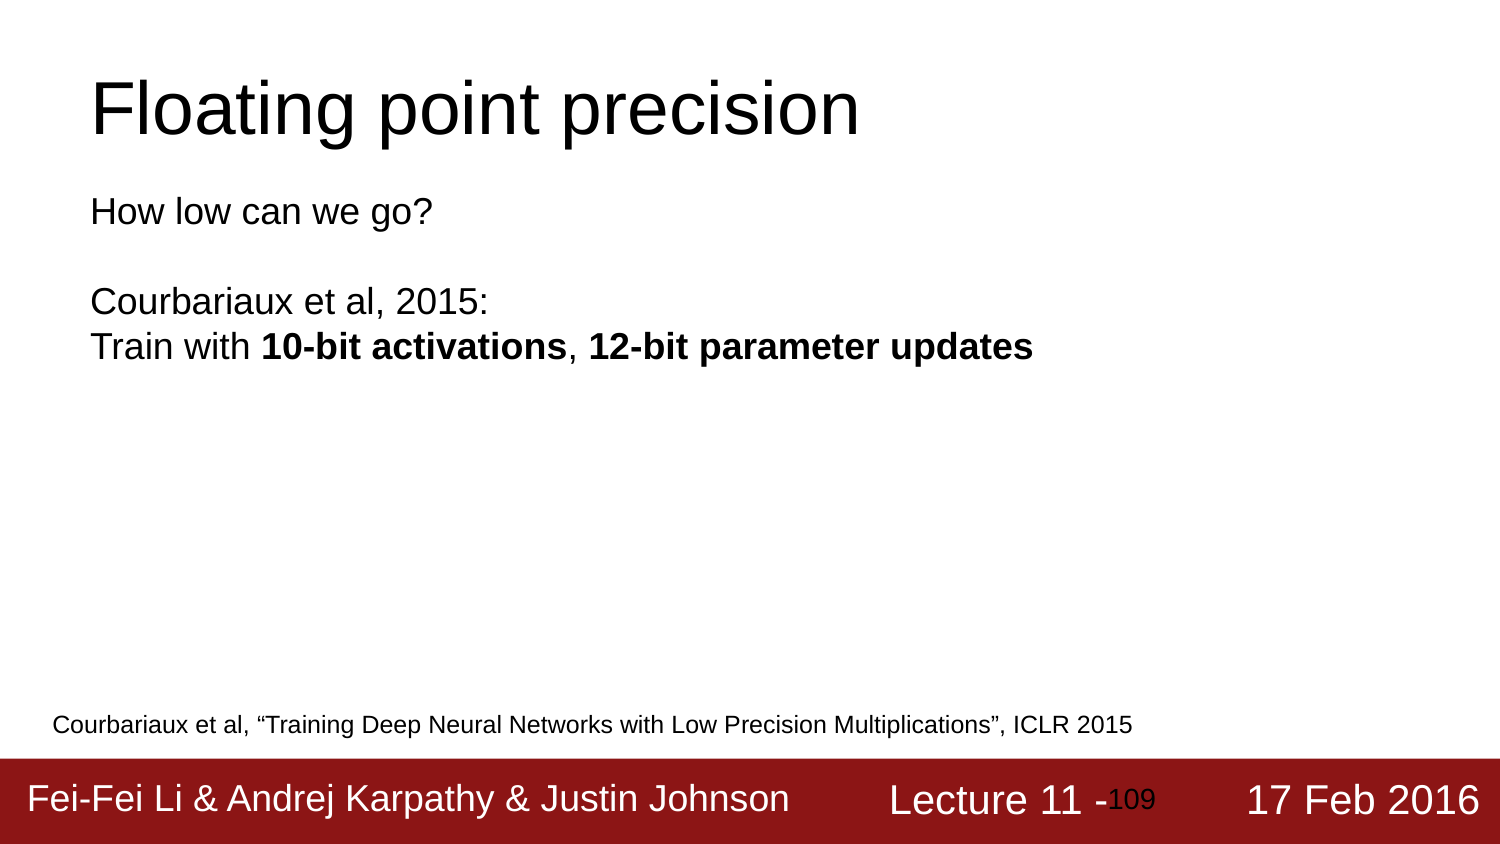

# Floating point precision
How low can we go?

Courbariaux et al, 2015:
Train with 10-bit activations, 12-bit parameter updates

Courbariaux et al, “Training Deep Neural Networks with Low Precision Multiplications”, ICLR 2015
109